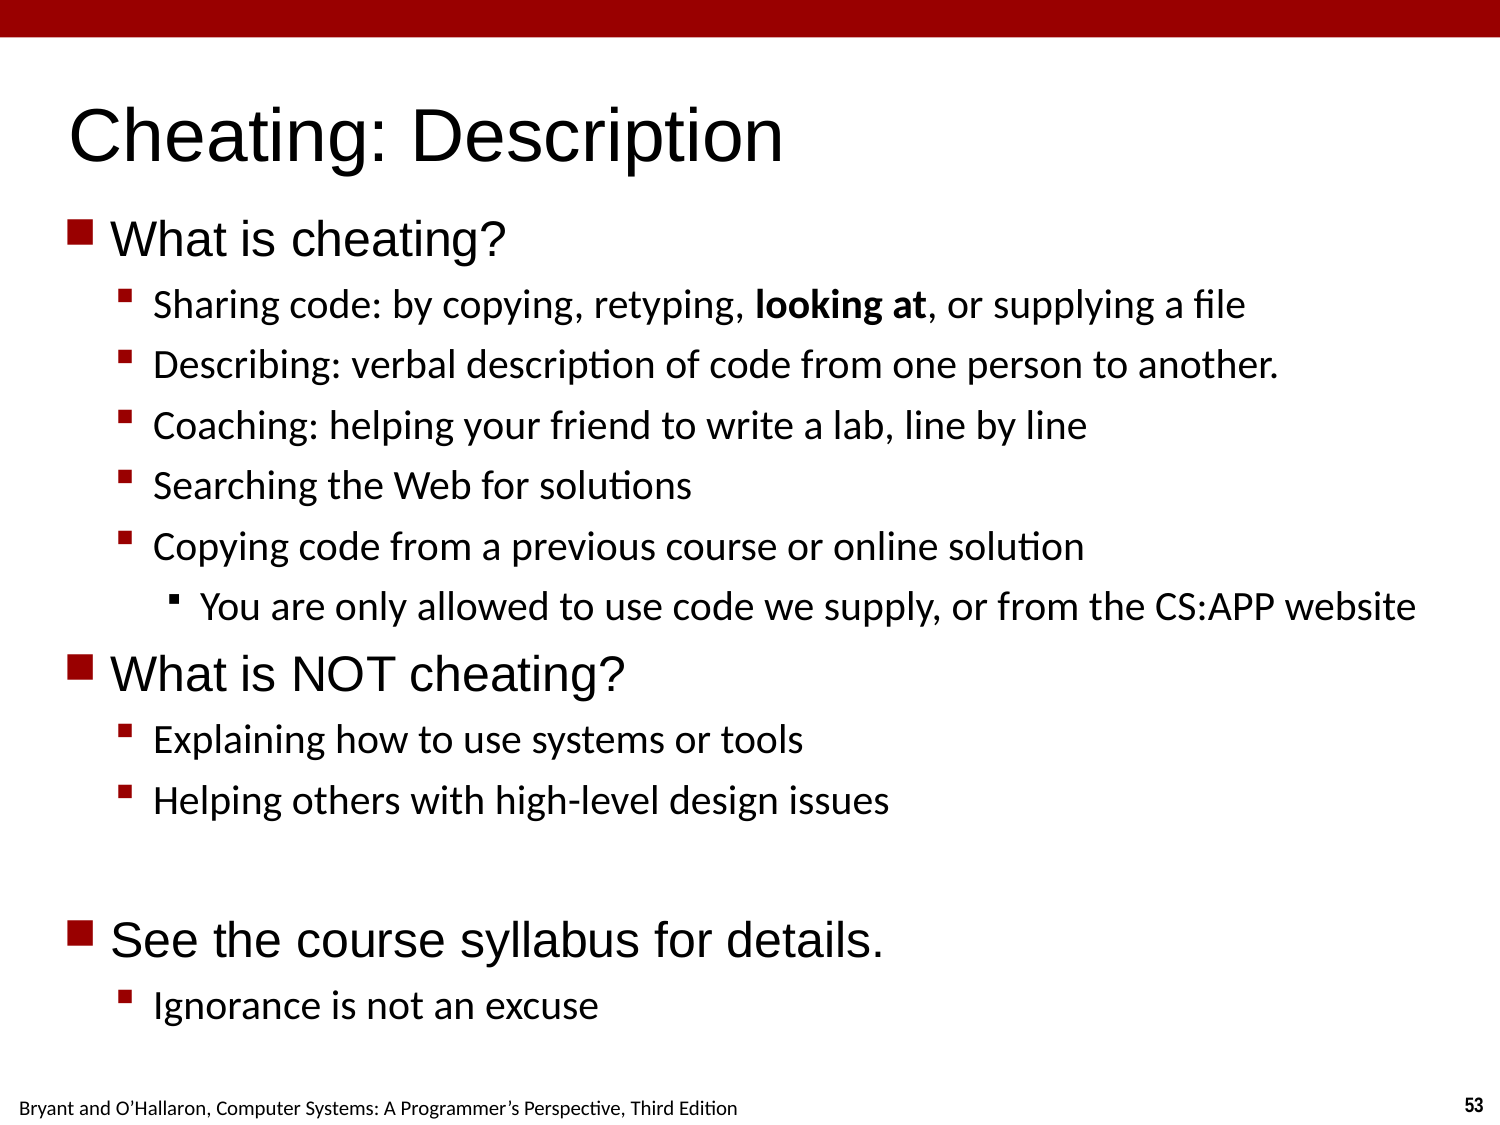

# Cheating: Description
What is cheating?
Sharing code: by copying, retyping, looking at, or supplying a file
Describing: verbal description of code from one person to another.
Coaching: helping your friend to write a lab, line by line
Searching the Web for solutions
Copying code from a previous course or online solution
You are only allowed to use code we supply, or from the CS:APP website
What is NOT cheating?
Explaining how to use systems or tools
Helping others with high-level design issues

See the course syllabus for details.
Ignorance is not an excuse